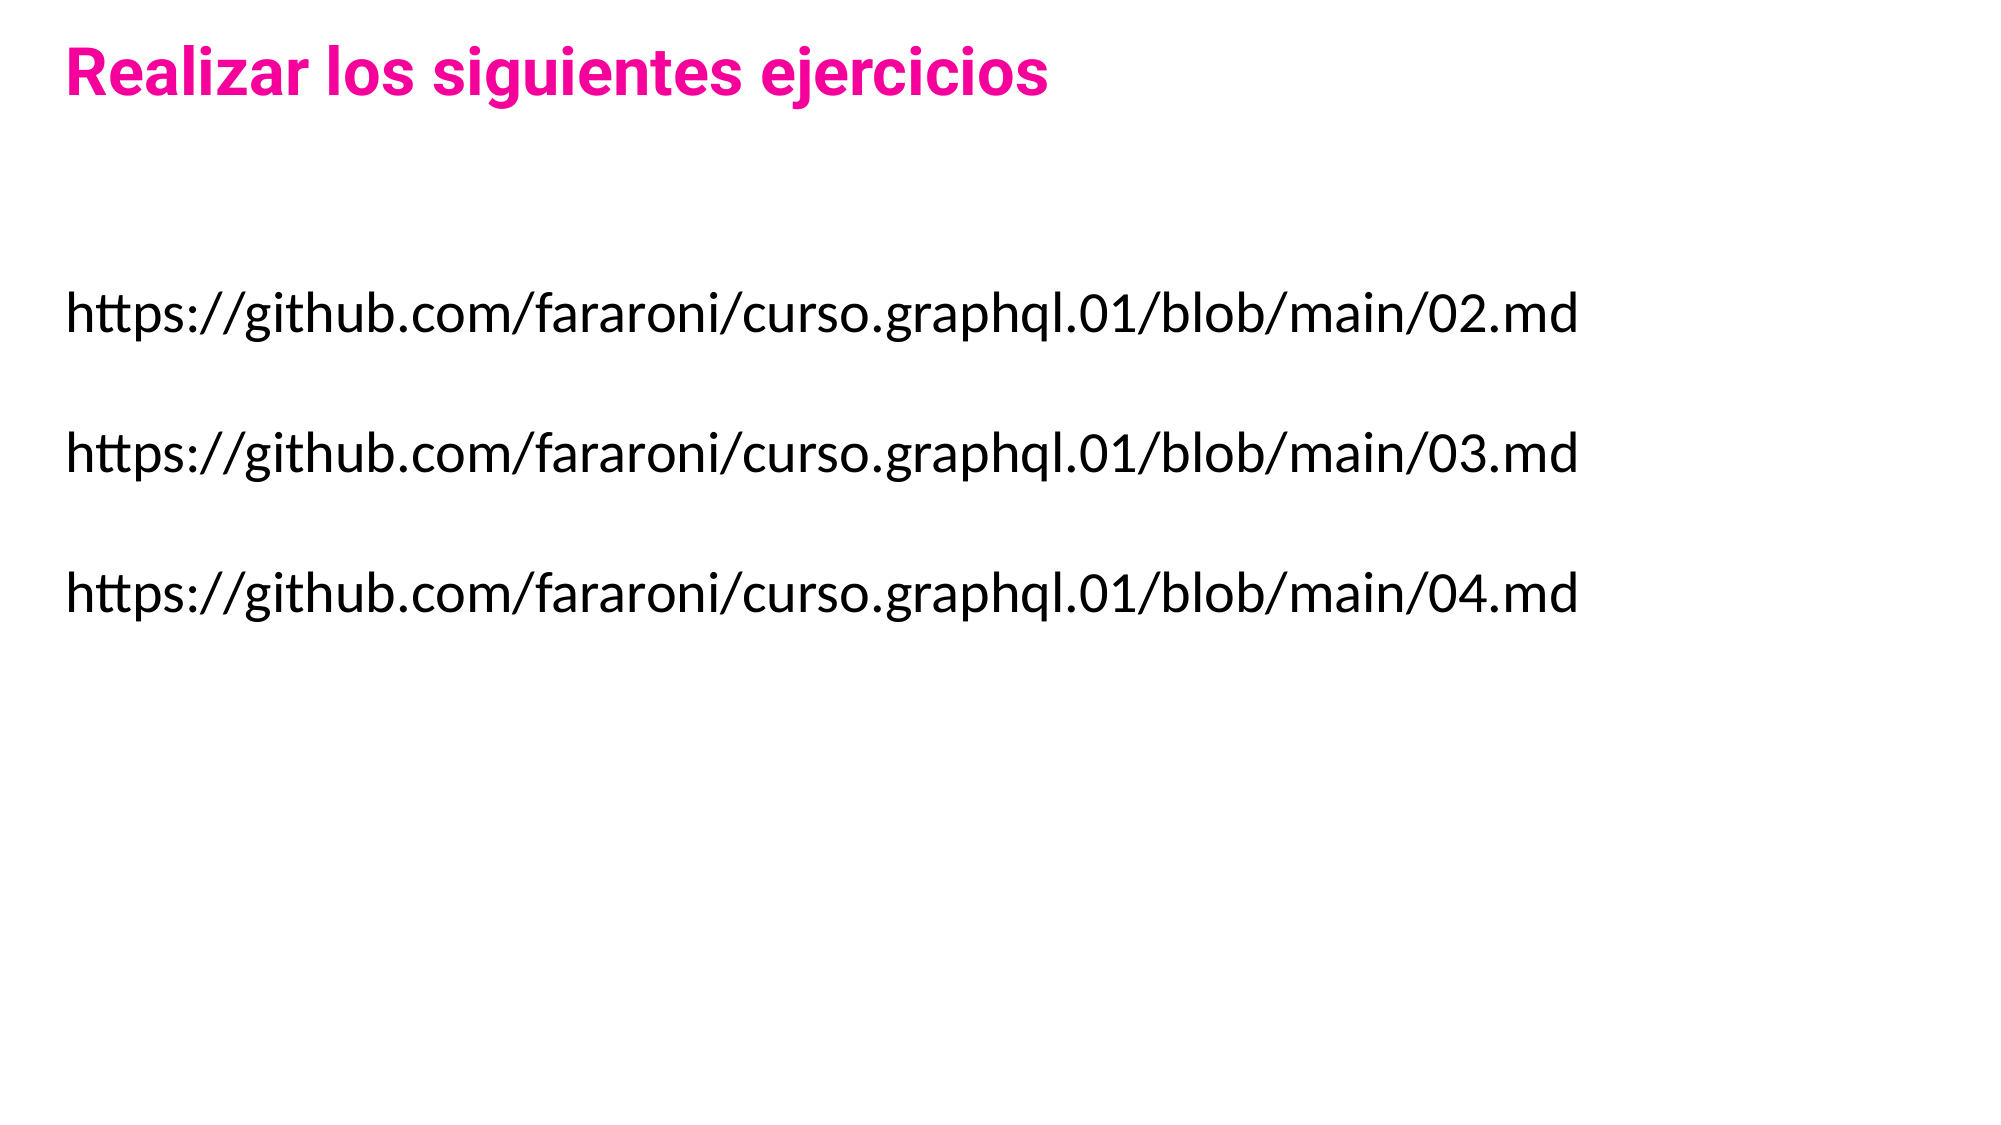

# Realizar los siguientes ejercicios
https://github.com/fararoni/curso.graphql.01/blob/main/02.md

https://github.com/fararoni/curso.graphql.01/blob/main/03.md

https://github.com/fararoni/curso.graphql.01/blob/main/04.md